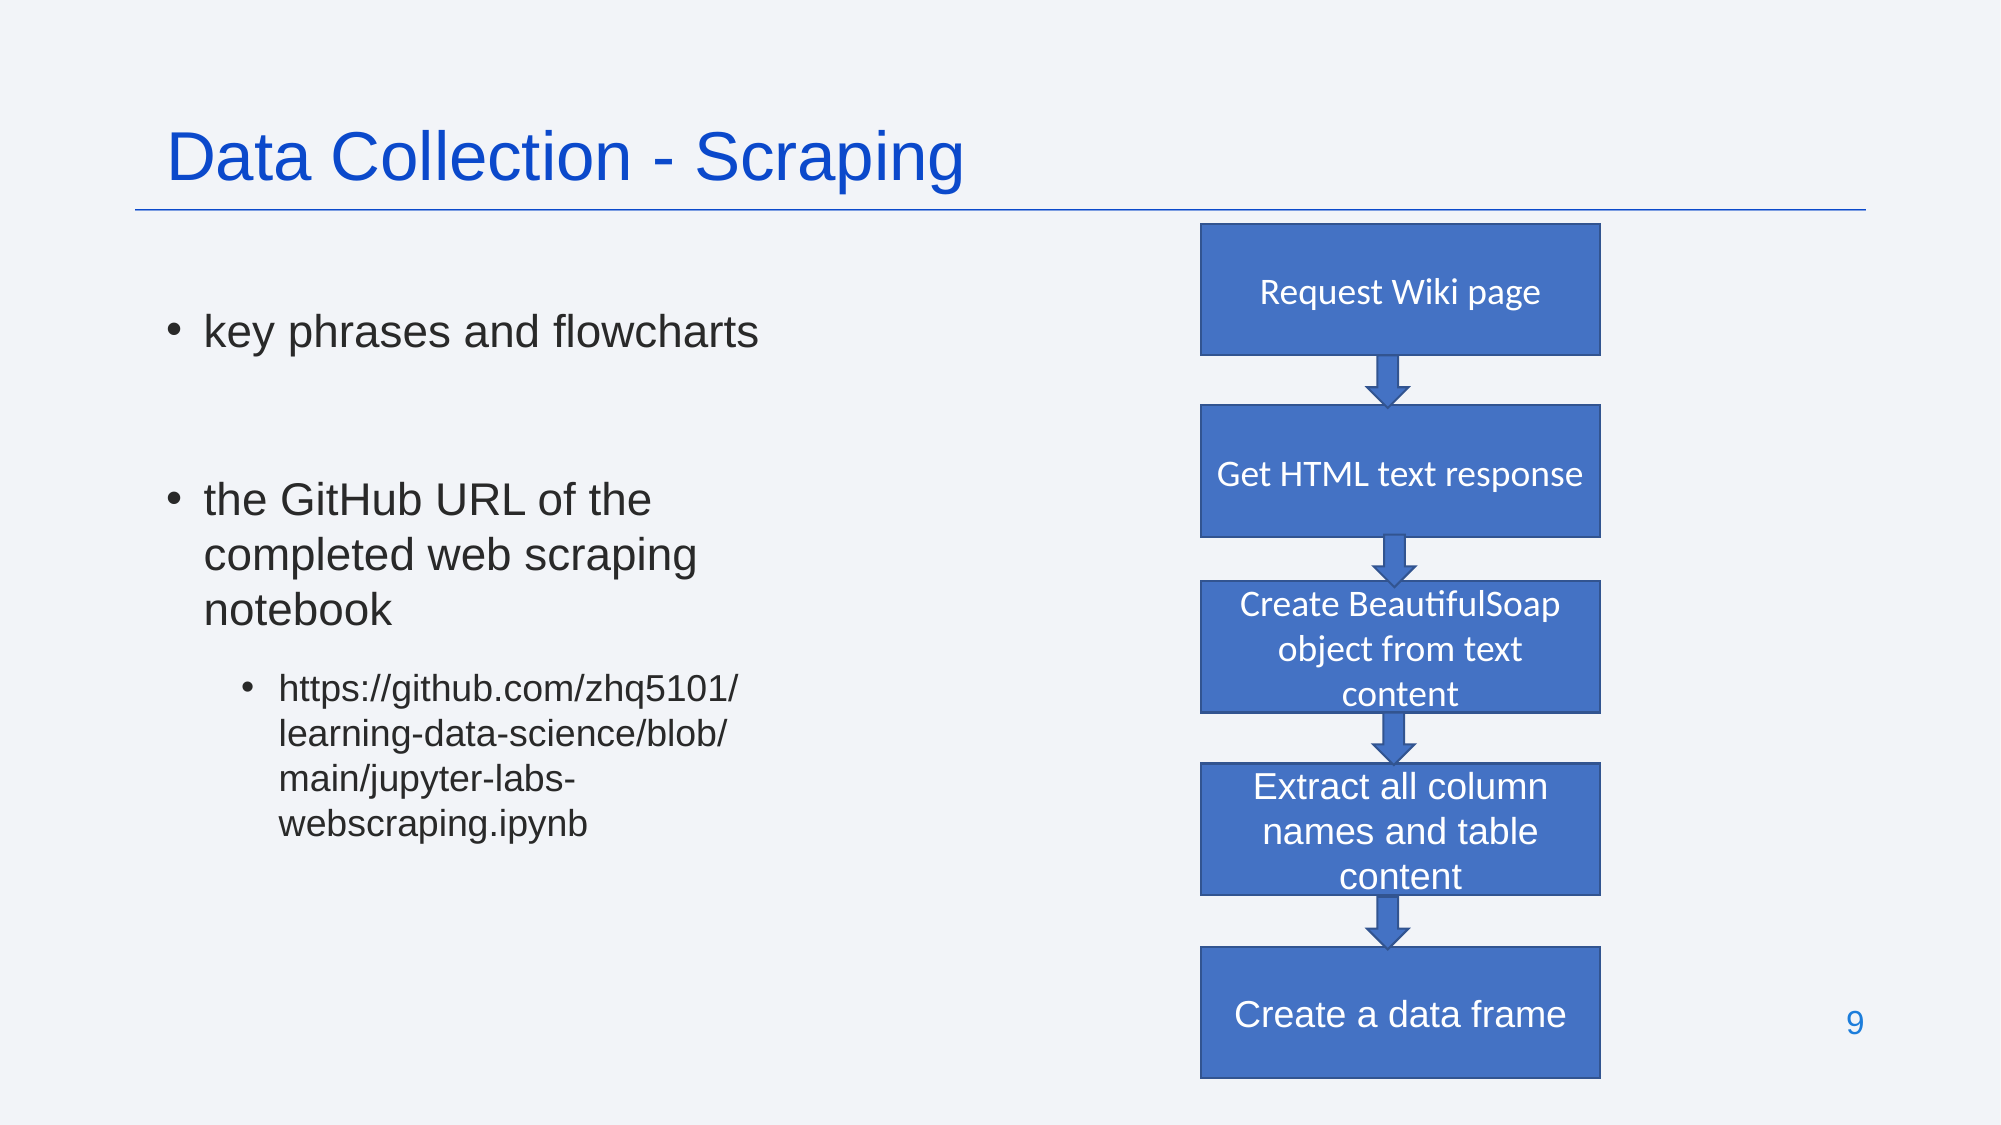

Data Collection - Scraping
Request Wiki page

Get HTML text response

Create BeautifulSoap object from text content

Extract all column names and table content

Create a data frame
key phrases and flowcharts

the GitHub URL of the completed web scraping notebook
https://github.com/zhq5101/learning-data-science/blob/main/jupyter-labs-webscraping.ipynb
9